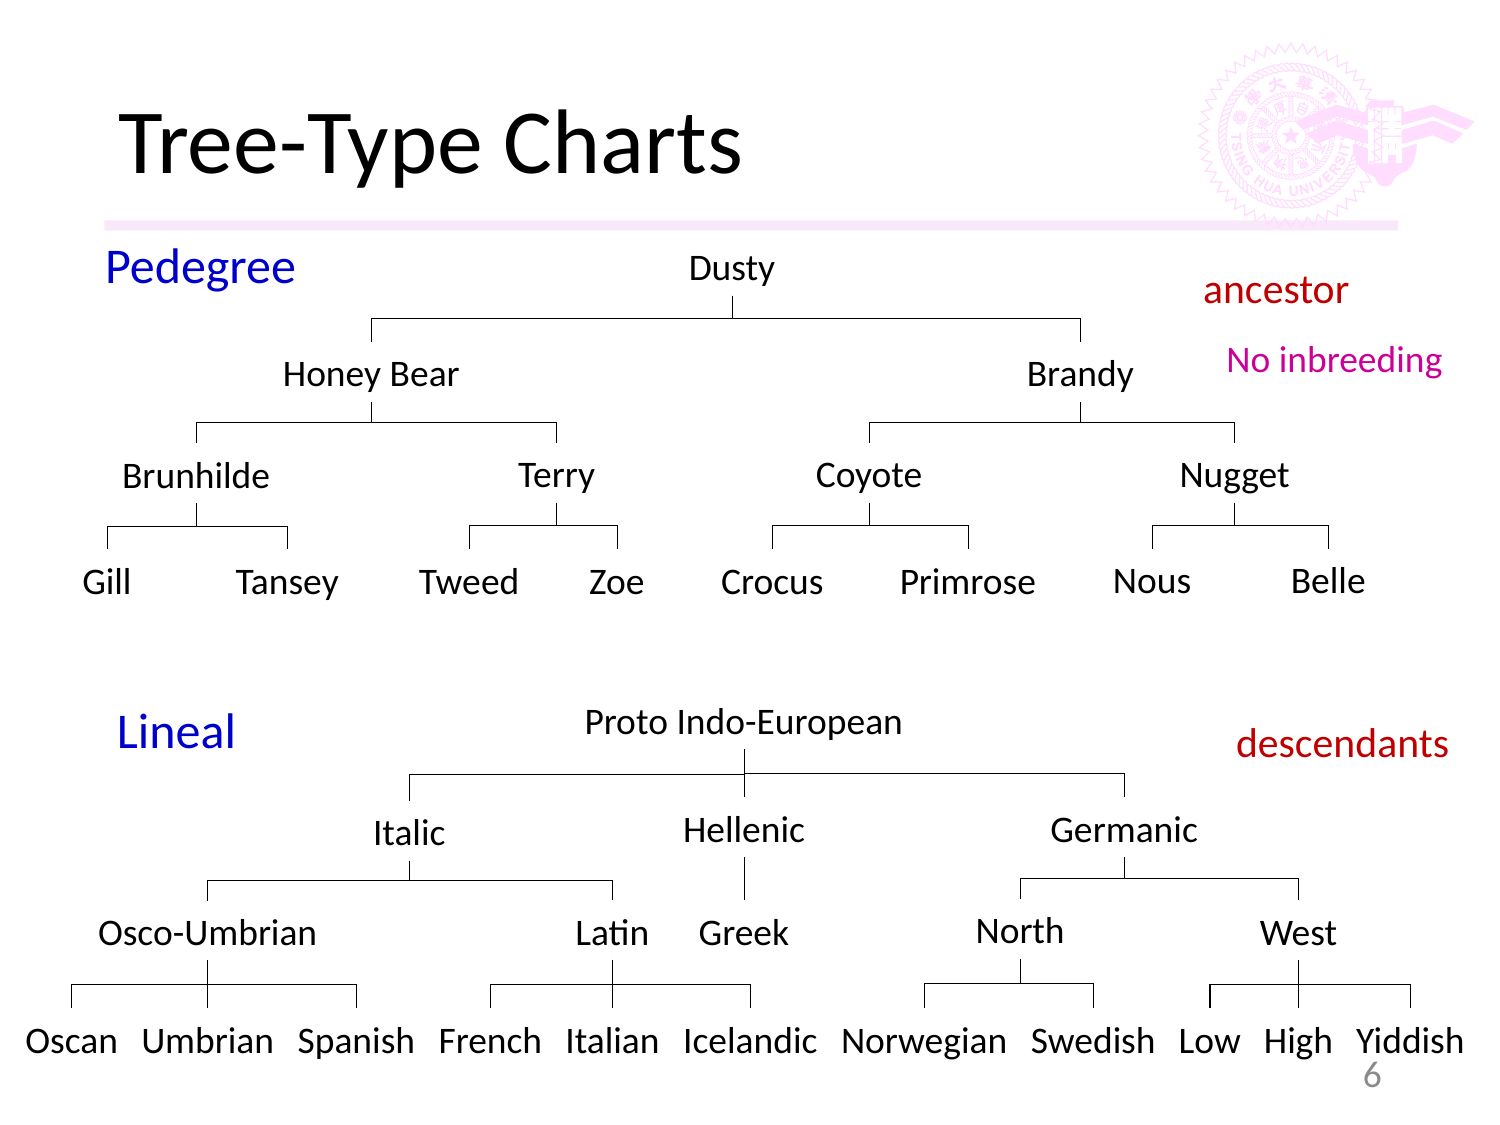

# Tree-Type Charts
Pedegree
Dusty
Honey Bear
Brandy
Terry
Coyote
Nugget
Brunhilde
Nous
Belle
Gill
Tansey
Tweed
Zoe
Crocus
Primrose

ancestor
No inbreeding
Proto Indo-European
Hellenic
Germanic
Italic
North
Latin
Greek
West
Osco-Umbrian
Oscan
Umbrian
Spanish
French
Italian
Icelandic
Norwegian
Swedish
Low
High
Yiddish
Lineal
descendants
6